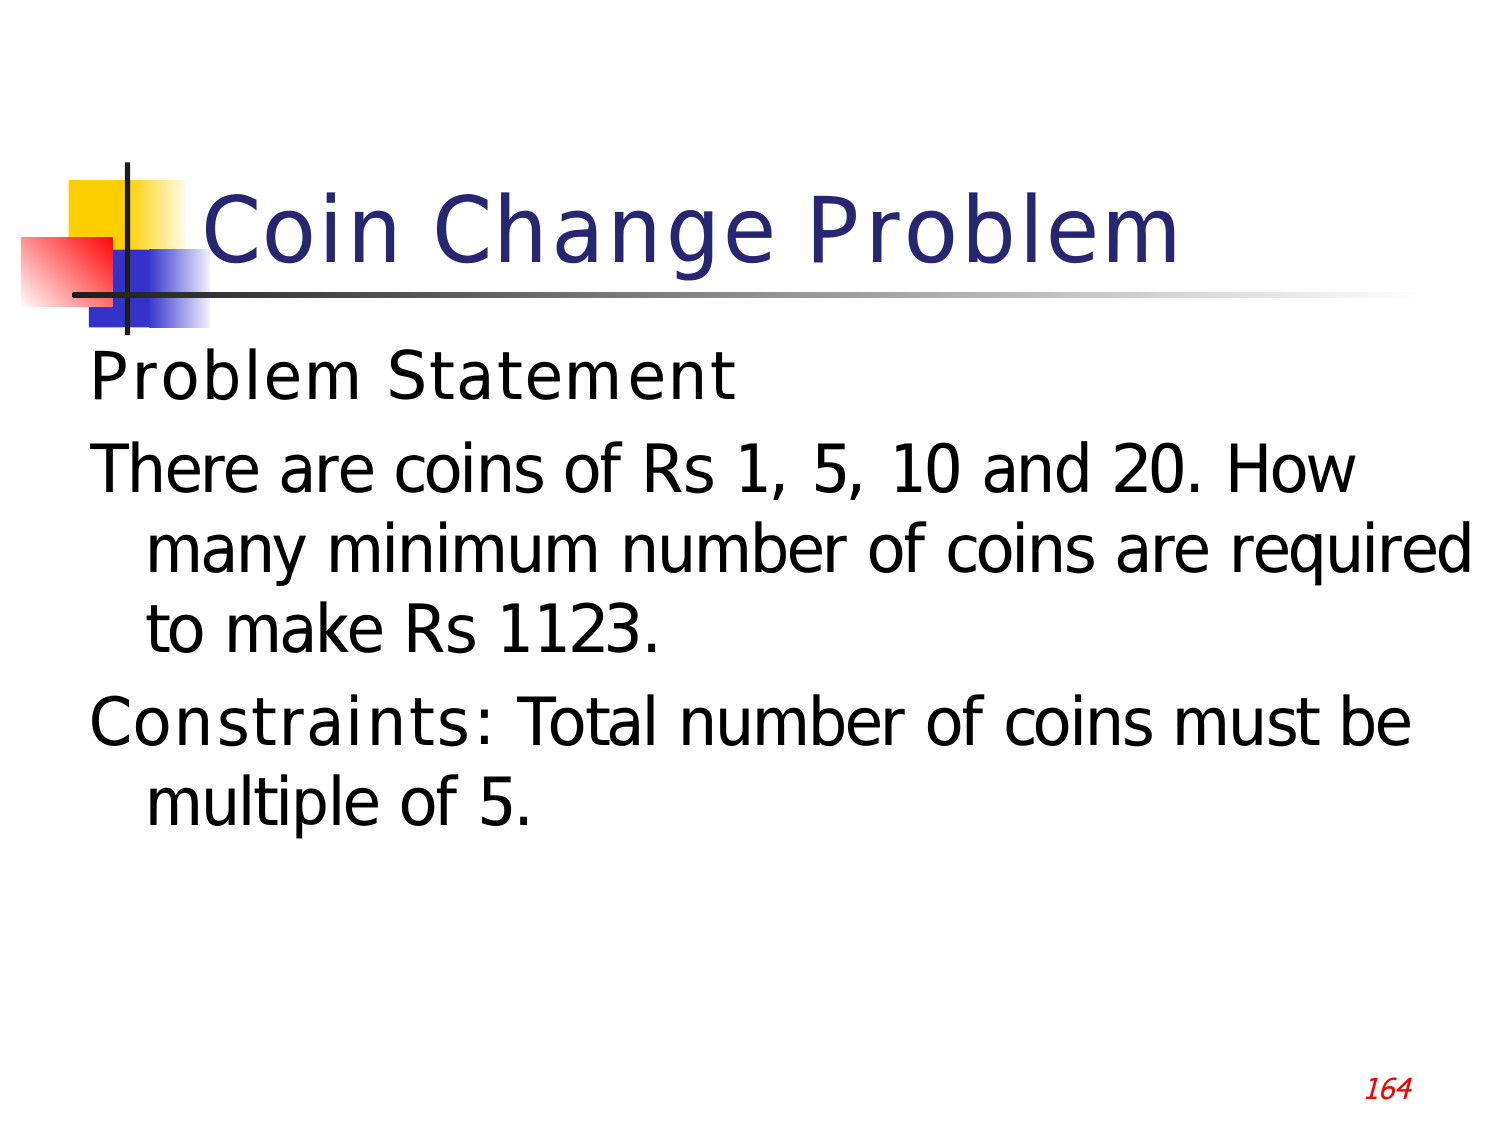

164
# Coin Change Problem
Problem Statement
There are coins of Rs 1, 5, 10 and 20. How many minimum number of coins are required to make Rs 1123.
Constraints: Total number of coins must be multiple of 5.